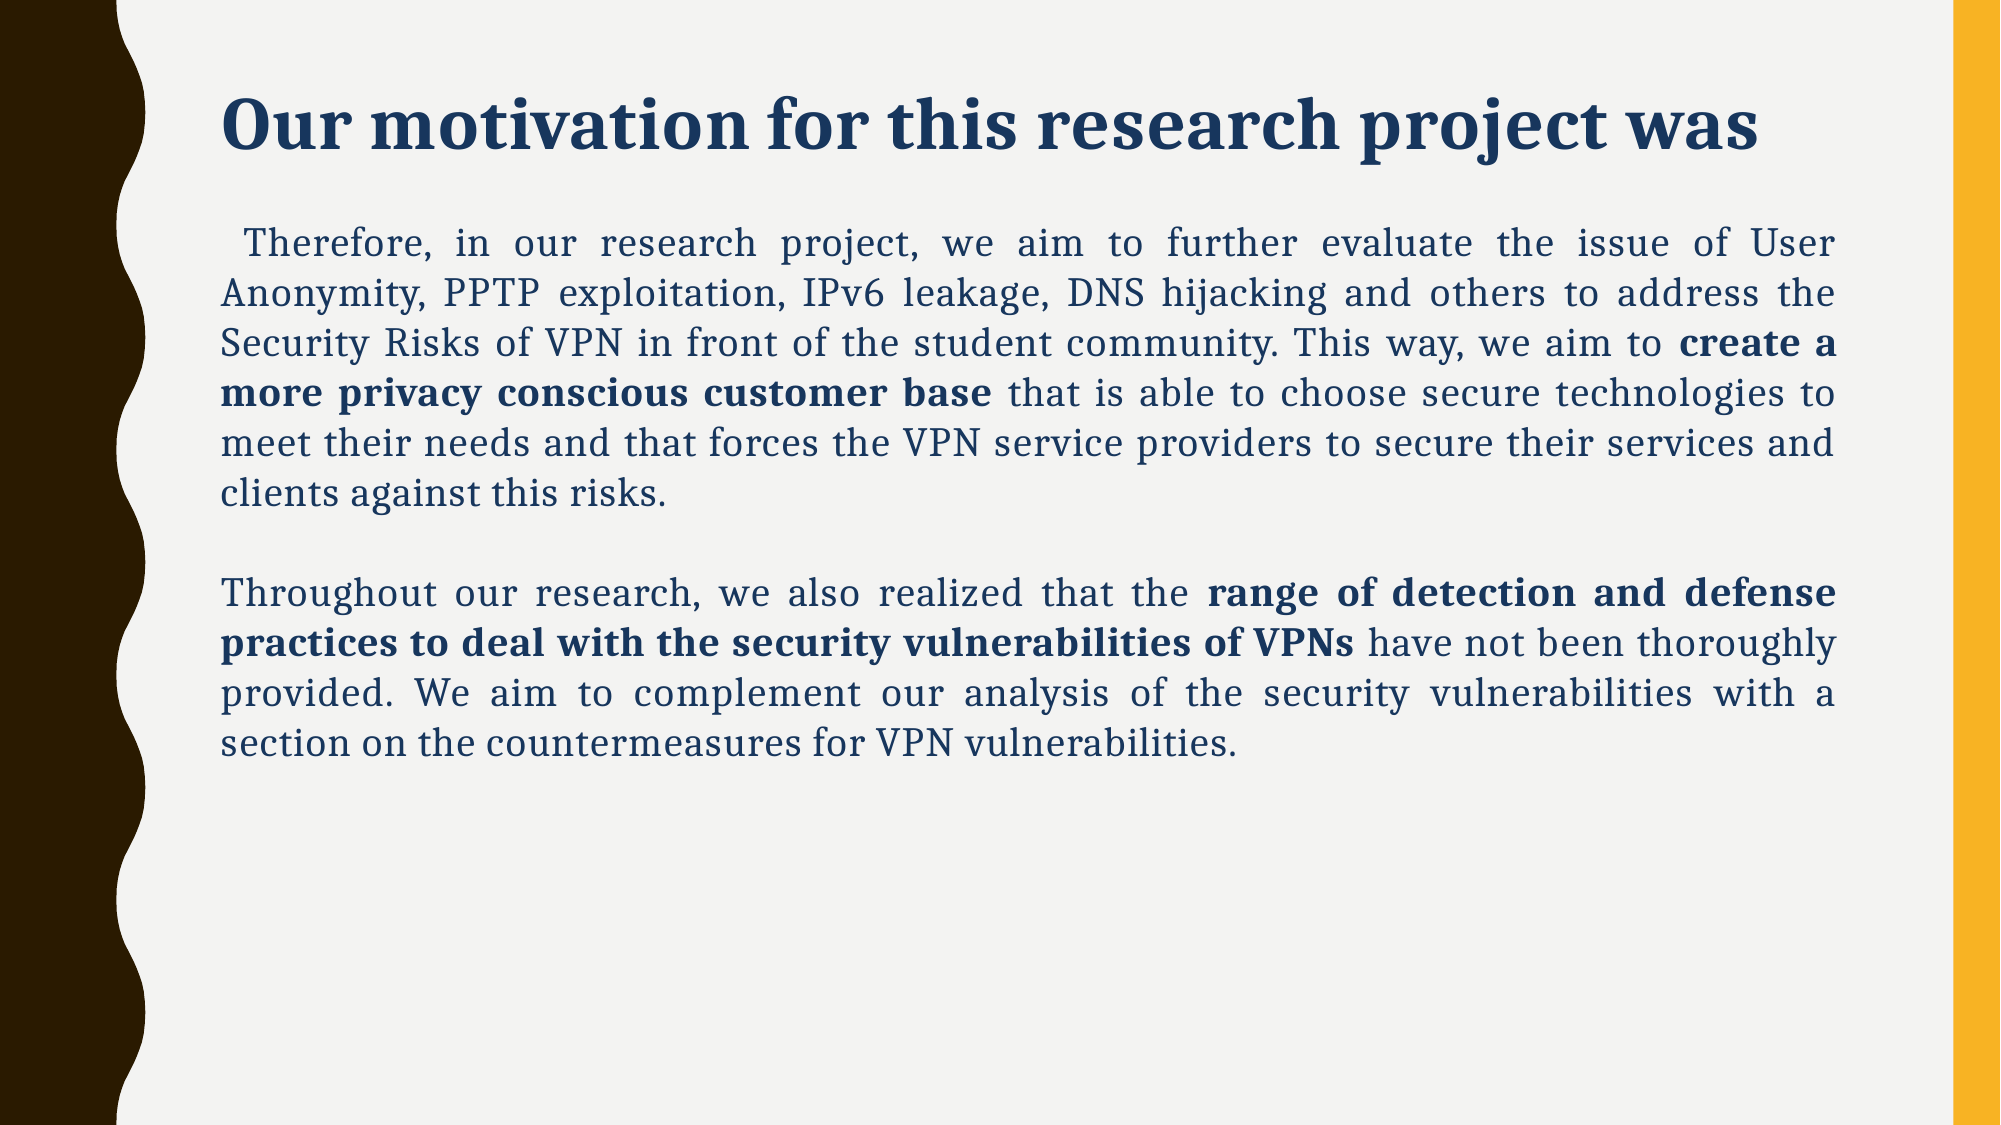

Our motivation for this research project was

 Therefore, in our research project, we aim to further evaluate the issue of User Anonymity, PPTP exploitation, IPv6 leakage, DNS hijacking and others to address the Security Risks of VPN in front of the student community. This way, we aim to create a more privacy conscious customer base that is able to choose secure technologies to meet their needs and that forces the VPN service providers to secure their services and clients against this risks.

Throughout our research, we also realized that the range of detection and defense practices to deal with the security vulnerabilities of VPNs have not been thoroughly provided. We aim to complement our analysis of the security vulnerabilities with a section on the countermeasures for VPN vulnerabilities.